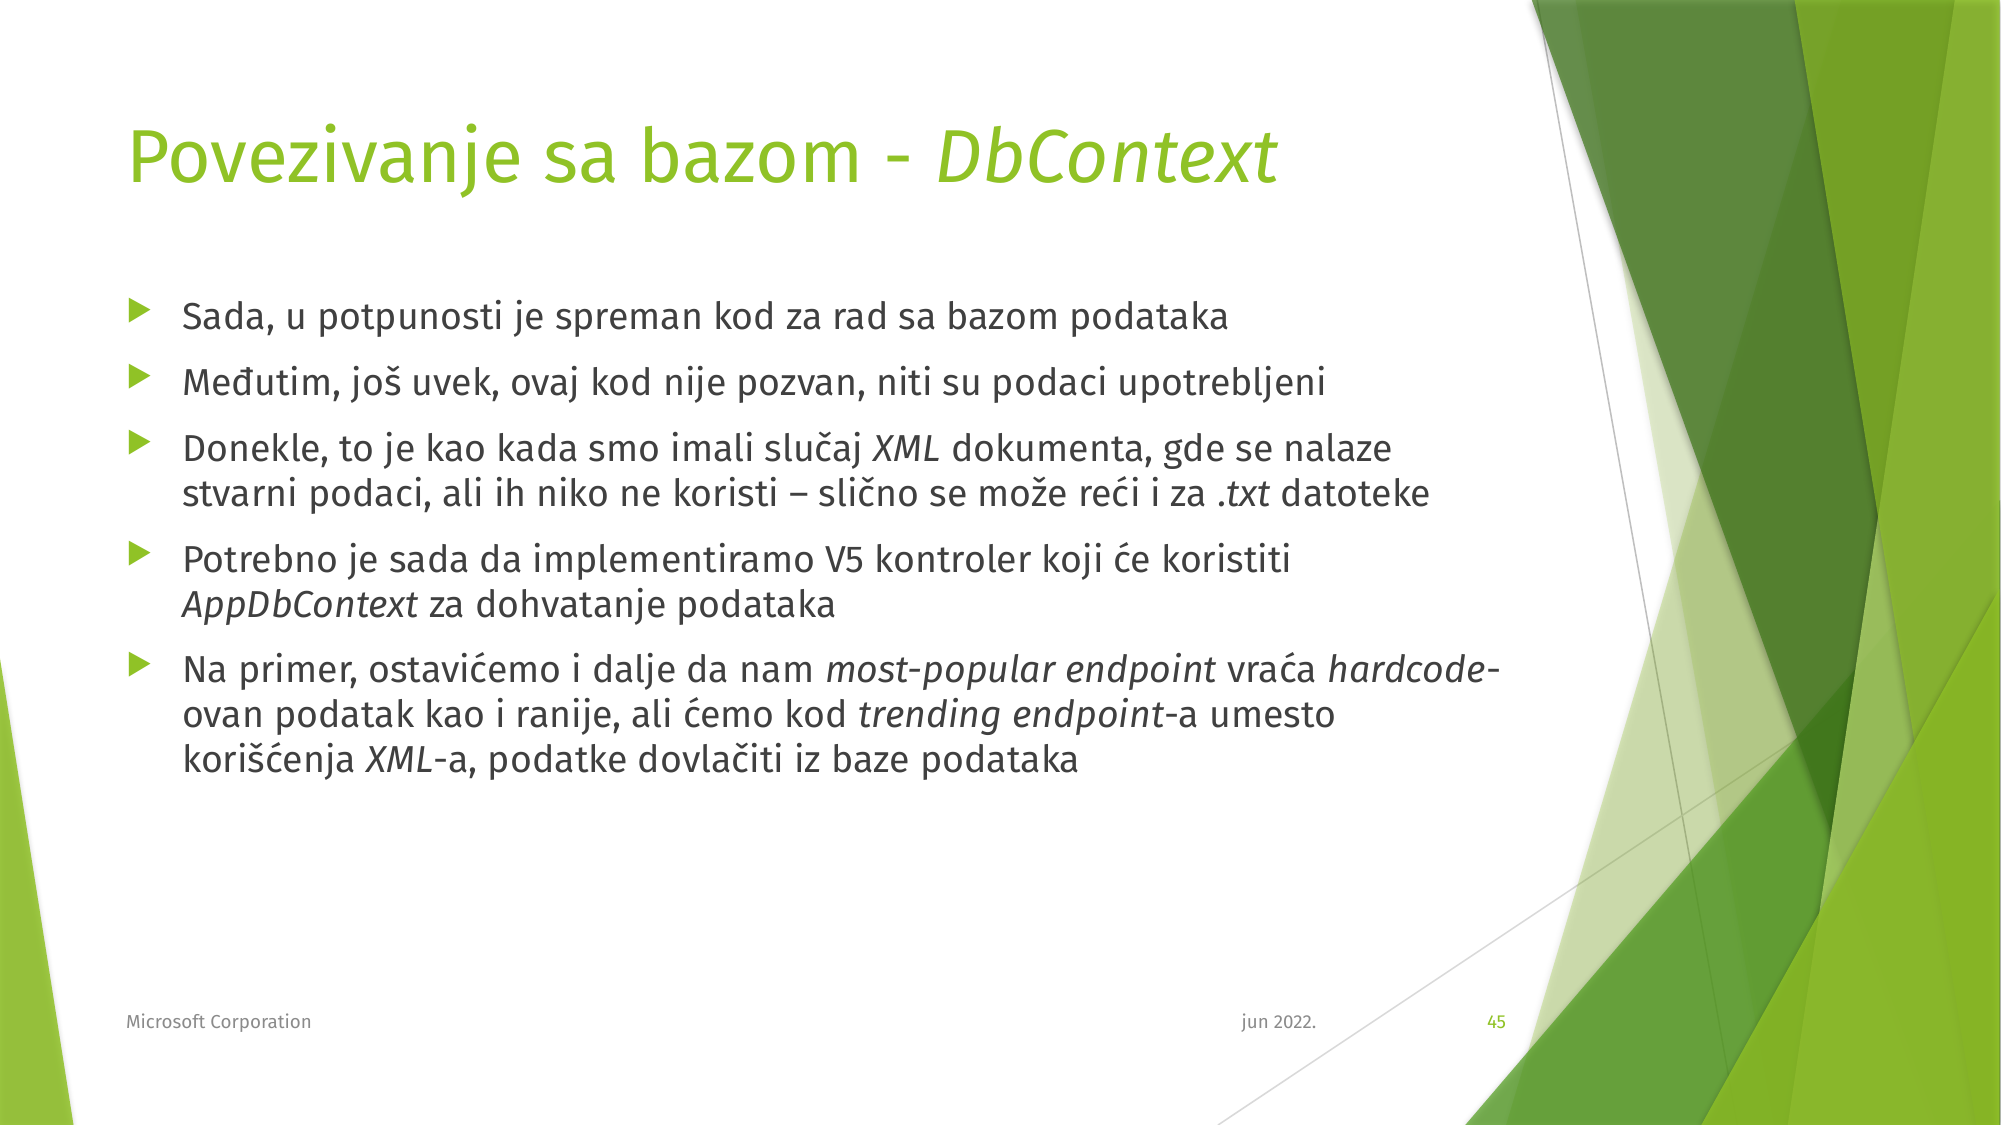

# Povezivanje sa bazom - DbContext
Sada, u potpunosti je spreman kod za rad sa bazom podataka
Međutim, još uvek, ovaj kod nije pozvan, niti su podaci upotrebljeni
Donekle, to je kao kada smo imali slučaj XML dokumenta, gde se nalaze stvarni podaci, ali ih niko ne koristi – slično se može reći i za .txt datoteke
Potrebno je sada da implementiramo V5 kontroler koji će koristiti AppDbContext za dohvatanje podataka
Na primer, ostavićemo i dalje da nam most-popular endpoint vraća hardcode-ovan podatak kao i ranije, ali ćemo kod trending endpoint-a umesto korišćenja XML-a, podatke dovlačiti iz baze podataka
Microsoft Corporation
jun 2022.
45